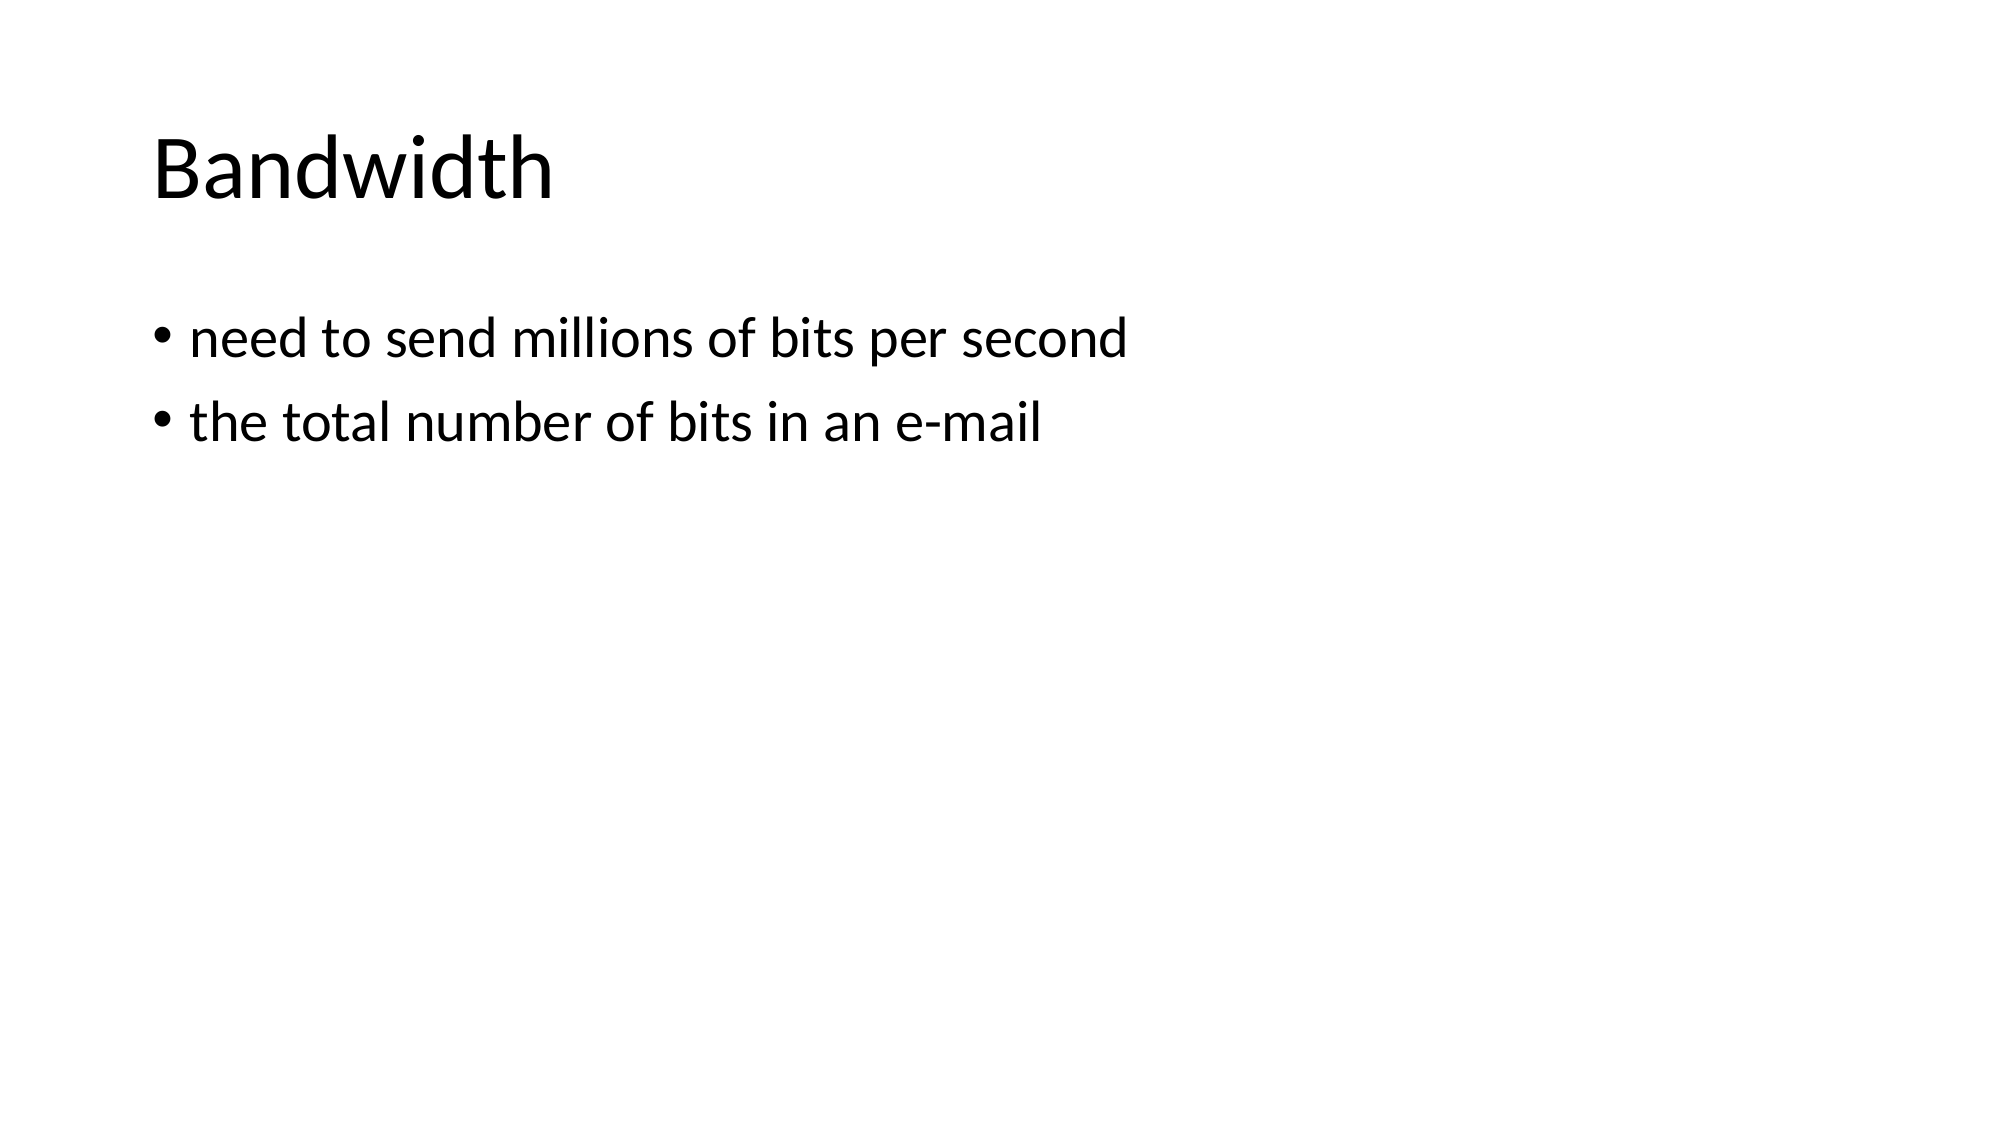

# Bandwidth
need to send millions of bits per second
the total number of bits in an e-mail